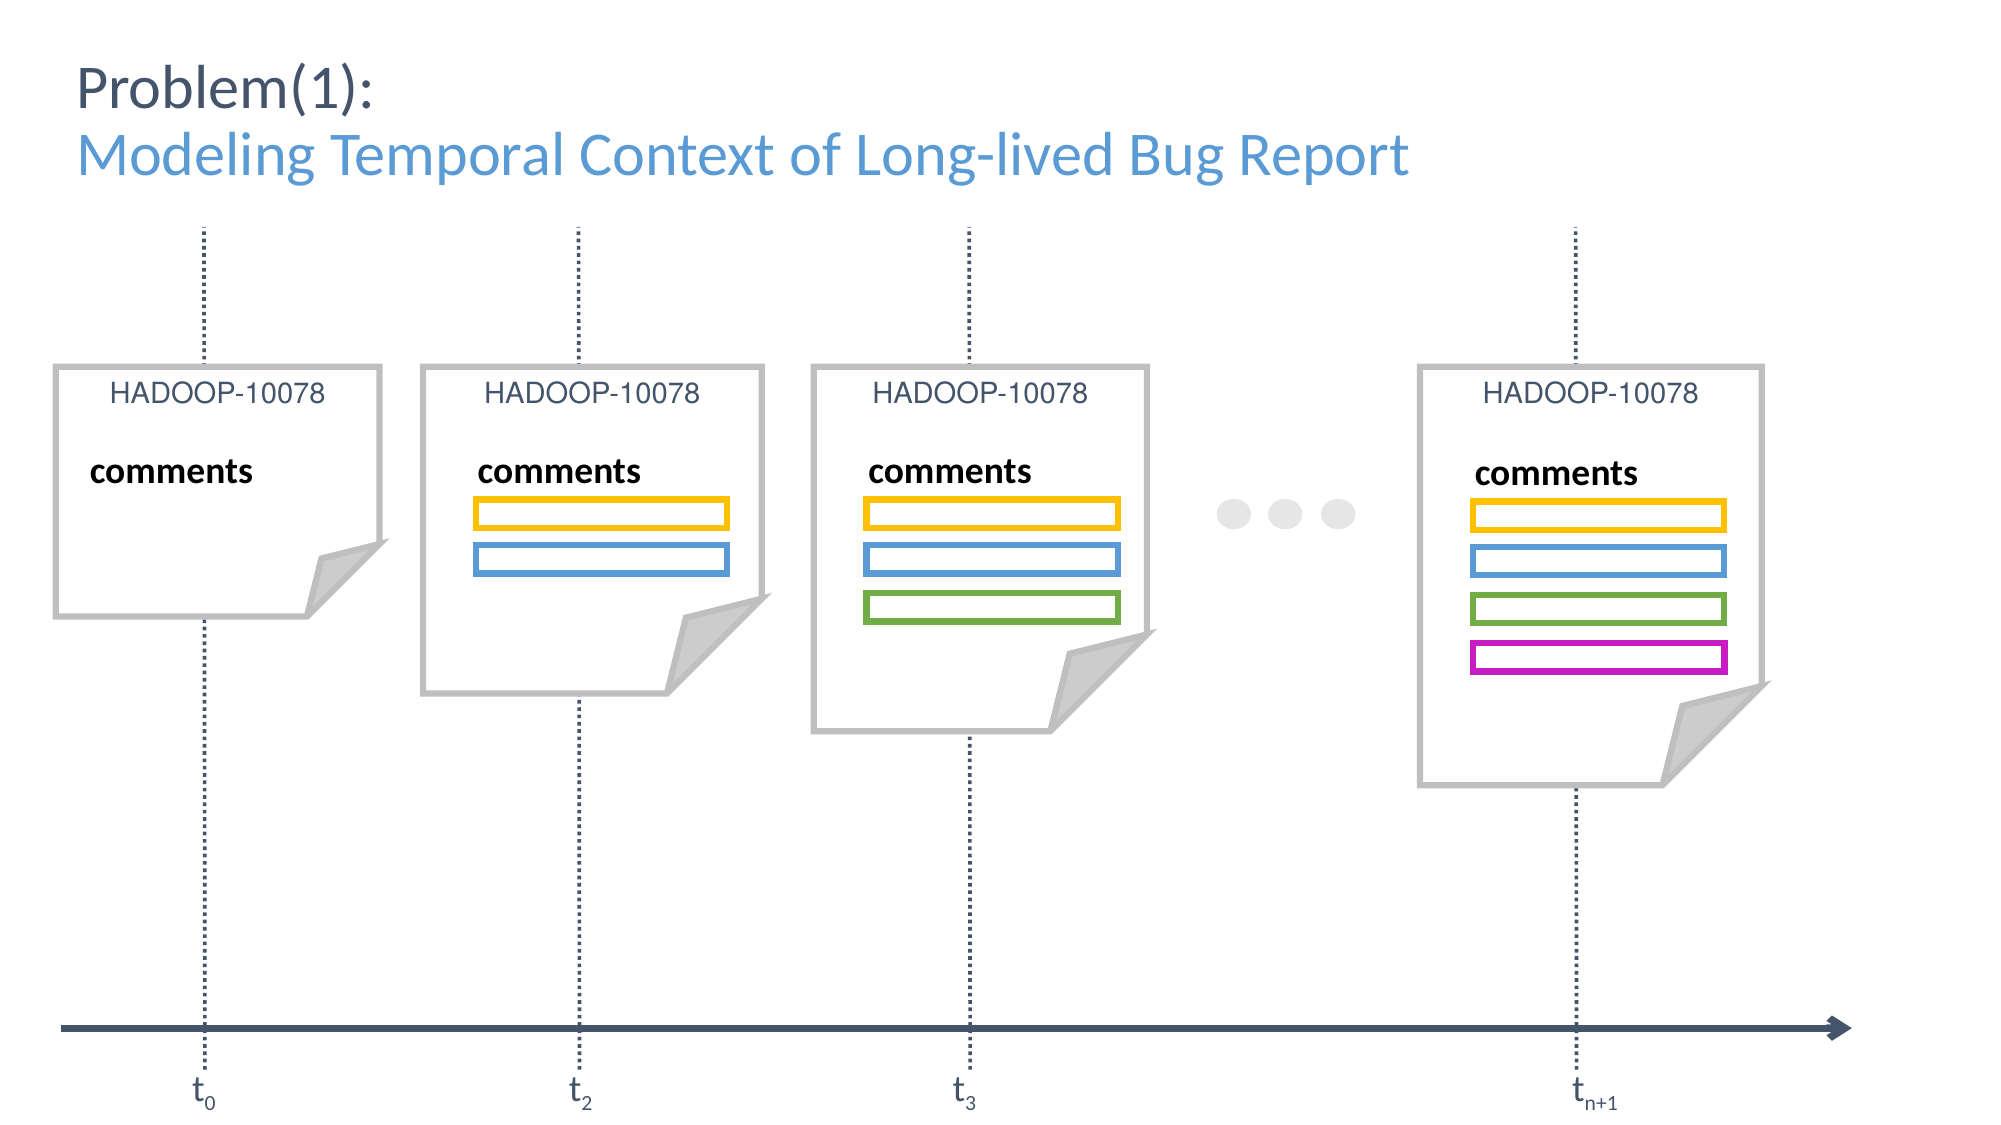

# Problem(1): Modeling Temporal Context of Long-lived Bug Report
HADOOP-10078
HADOOP-10078
HADOOP-10078
HADOOP-10078
comments
comments
comments
comments

t0
t2
t3
tn+1